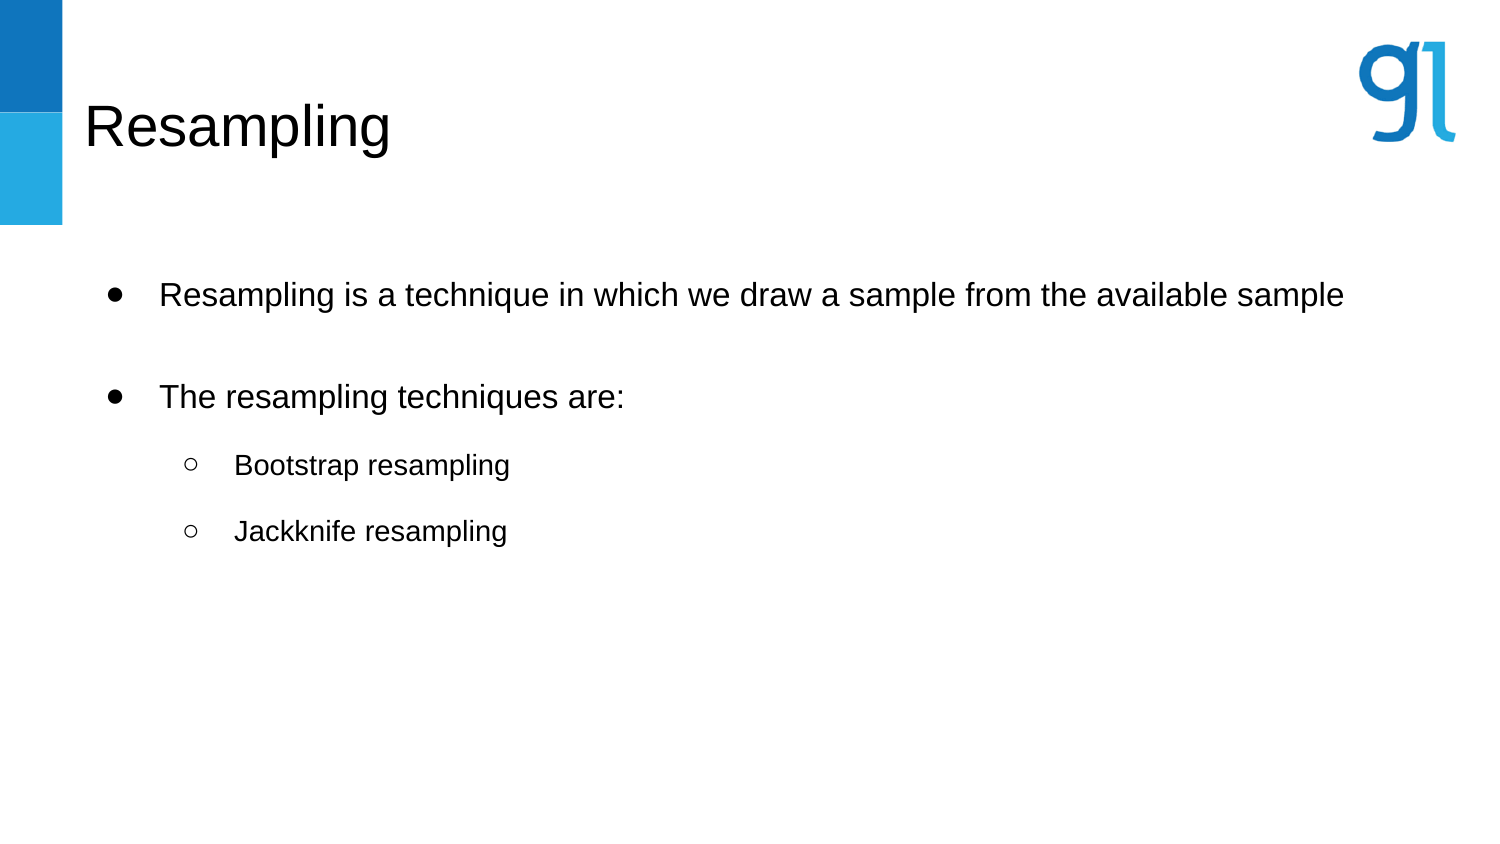

# Resampling
Resampling is a technique in which we draw a sample from the available sample
The resampling techniques are:
Bootstrap resampling
Jackknife resampling